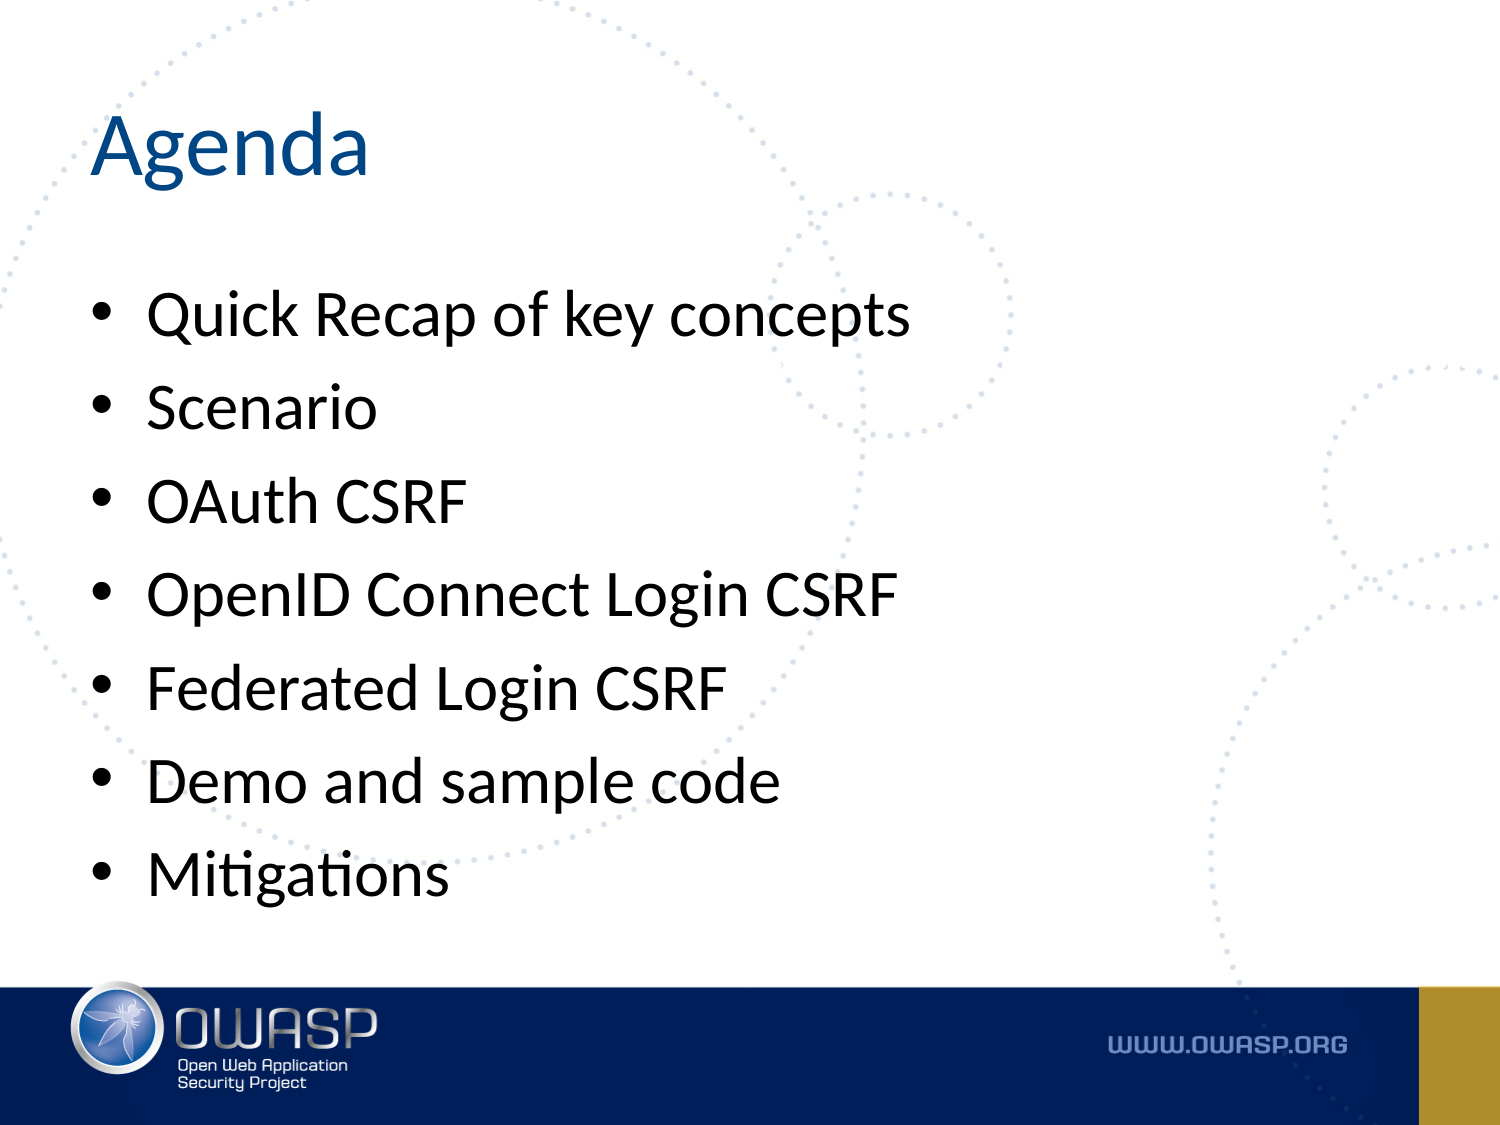

# Agenda
Quick Recap of key concepts
Scenario
OAuth CSRF
OpenID Connect Login CSRF
Federated Login CSRF
Demo and sample code
Mitigations